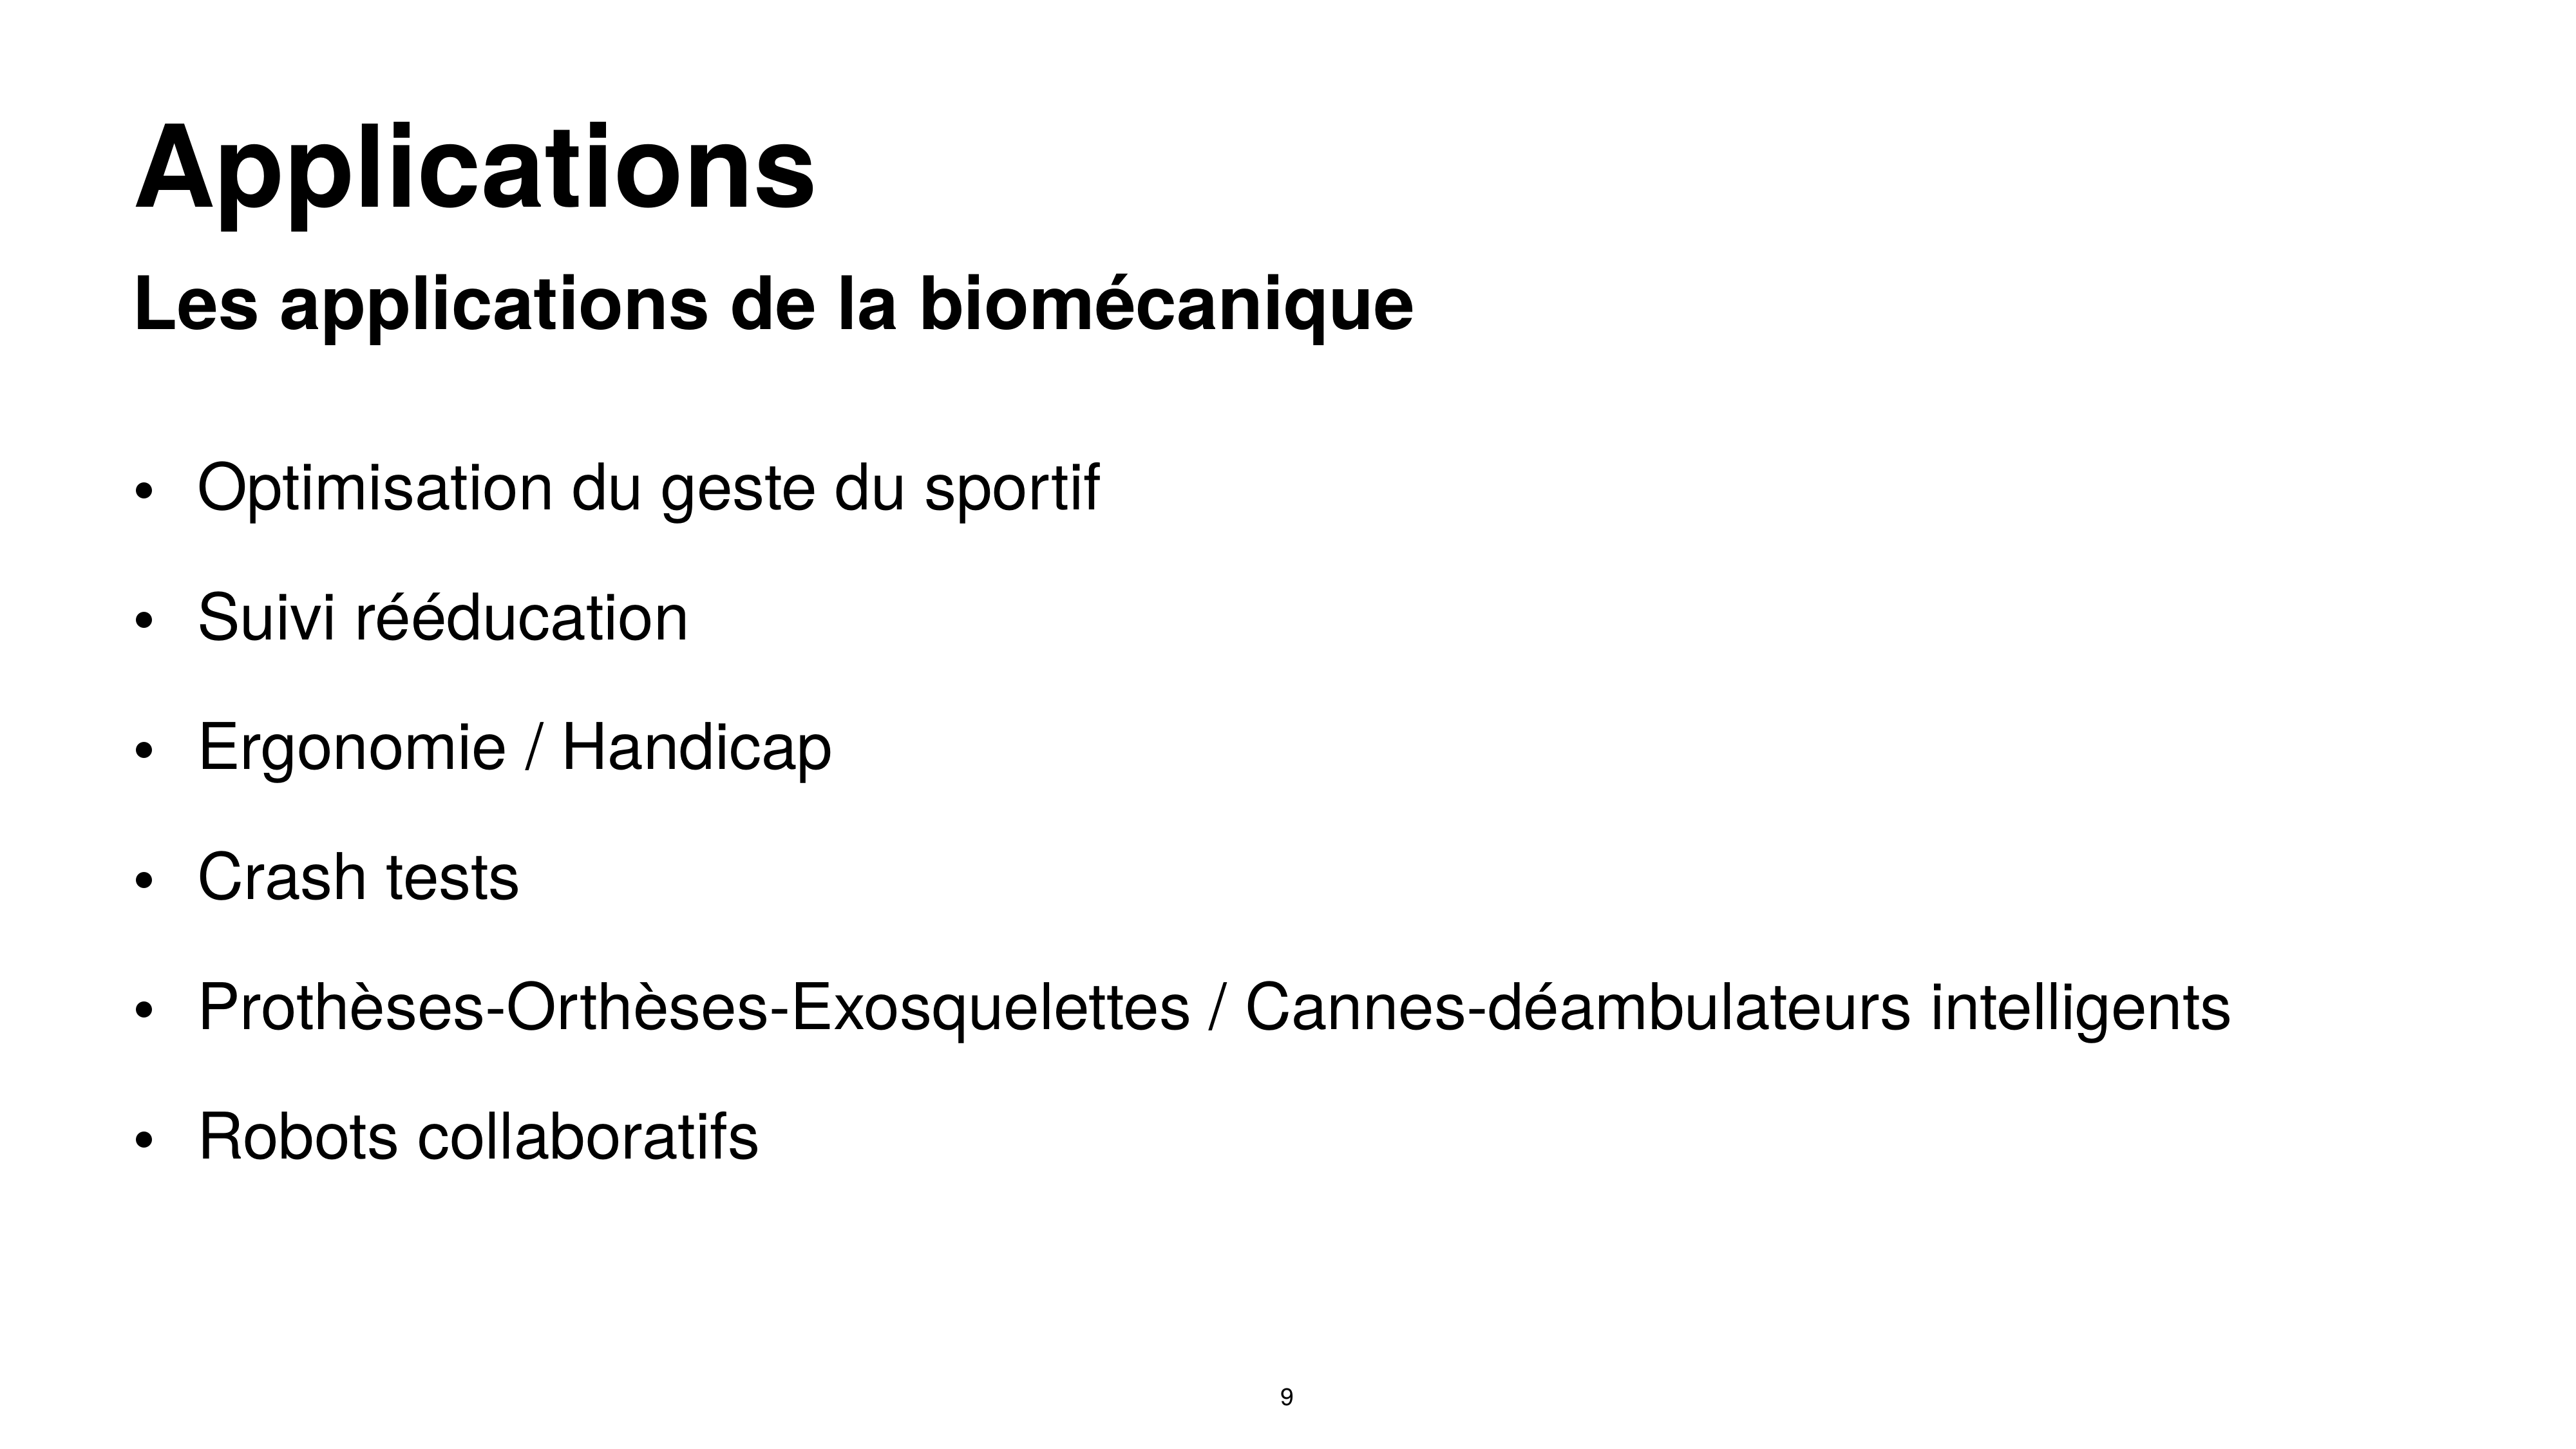

# Applications
Les applications de la biomécanique
Optimisation du geste du sportif
Suivi rééducation
Ergonomie / Handicap
Crash tests
Prothèses-Orthèses-Exosquelettes / Cannes-déambulateurs intelligents
Robots collaboratifs
9